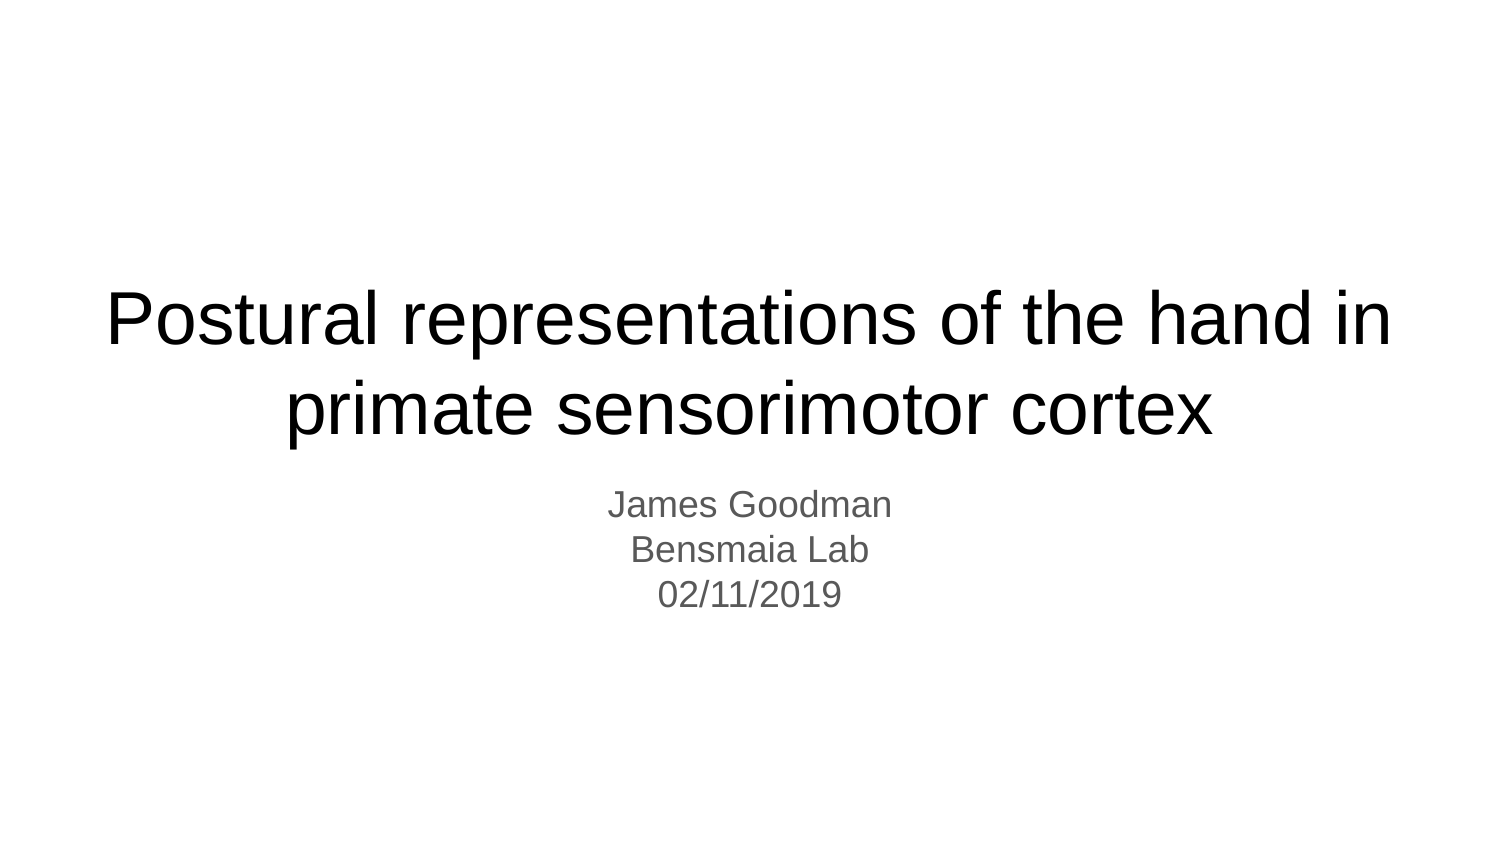

# Postural representations of the hand in primate sensorimotor cortex
James Goodman
Bensmaia Lab
02/11/2019